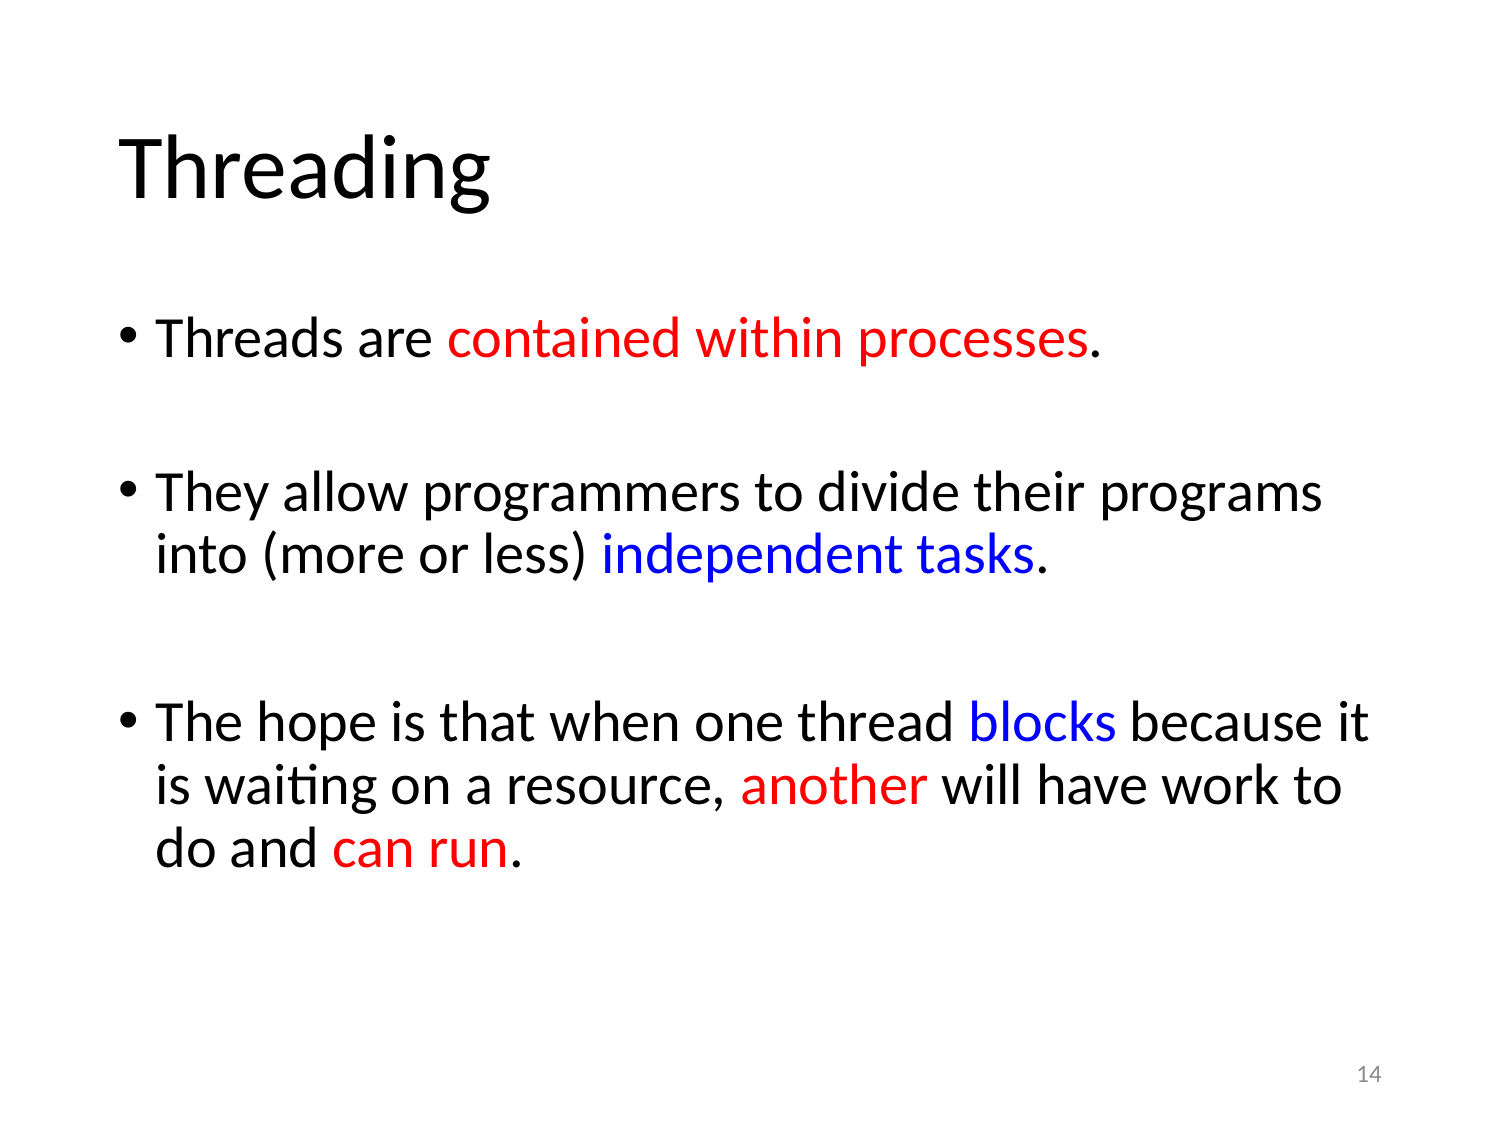

# Threading
Threads are contained within processes.
They allow programmers to divide their programs into (more or less) independent tasks.

The hope is that when one thread blocks because it is waiting on a resource, another will have work to do and can run.
14